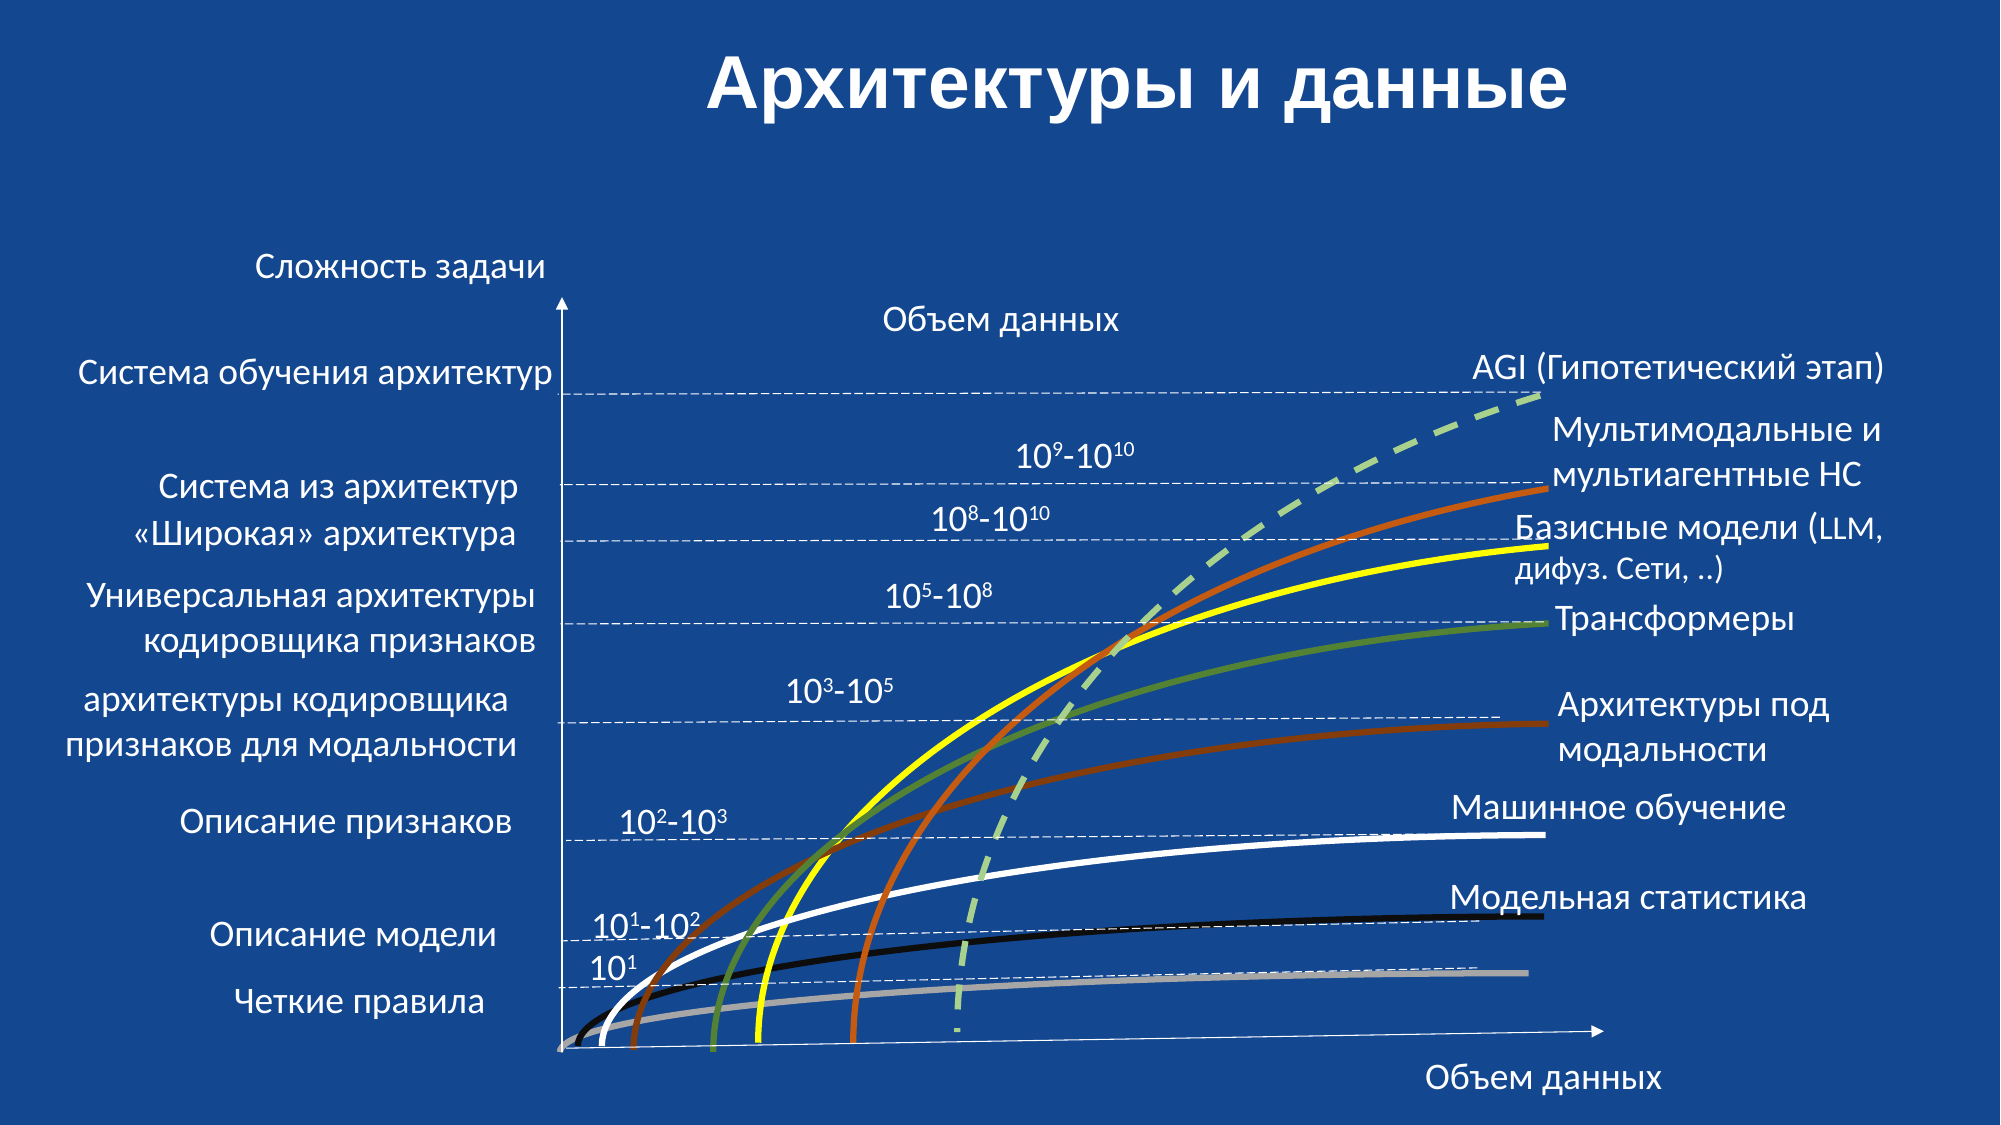

Архитектуры и данные

Сложность задачи
Объем данных
AGI (Гипотетический этап)
 Система обучения архитектур

Мультимодальные и мультиагентные НС
109-1010
 Система из архитектур

108-1010
Базисные модели (LLM, дифуз. Сети, ..)
 «Широкая» архитектура

Универсальная архитектуры
 кодировщика признаков
105-108
Трансформеры

103-105
архитектуры кодировщика
признаков для модальности
Архитектуры под модальности

Машинное обучение
Описание признаков
102-103

Модельная статистика
101-102
Описание модели

101
Четкие правила

Объем данных